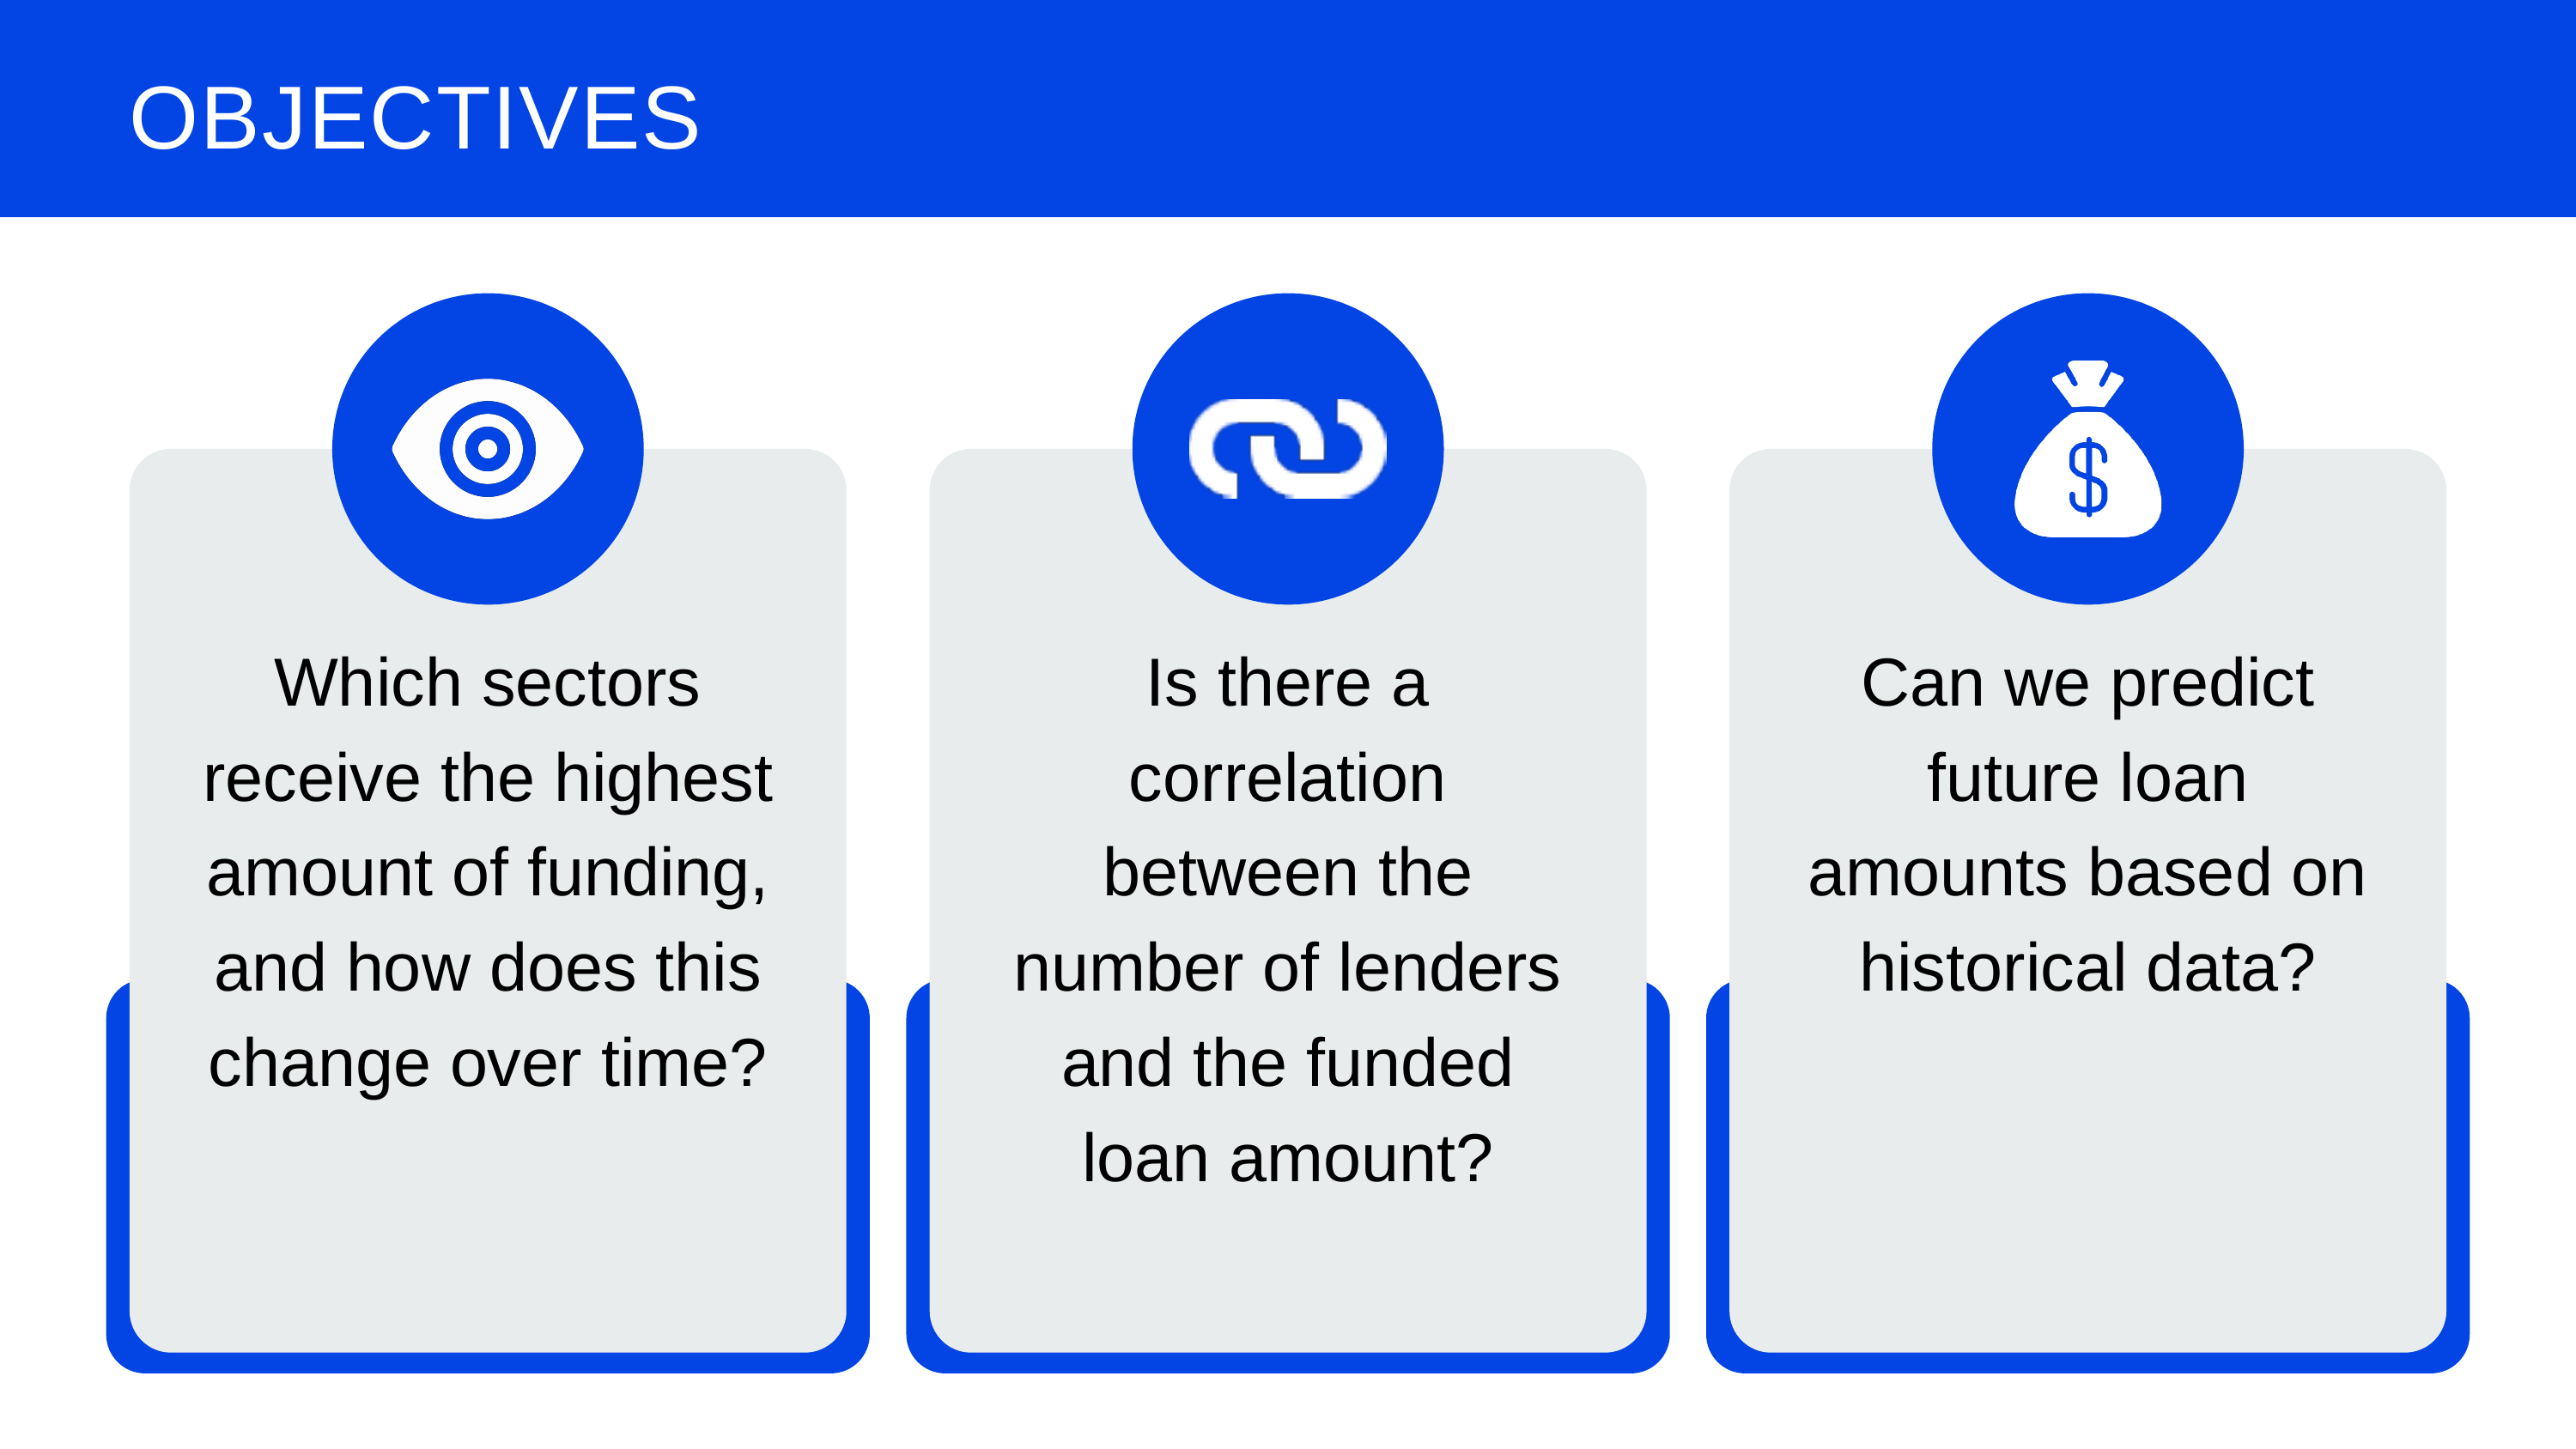

OBJECTIVES

Which sectors receive the highest amount of funding, and how does this change over time?
Is there a correlation between the number of lenders and the funded loan amount?
Can we predict future loan amounts based on historical data?